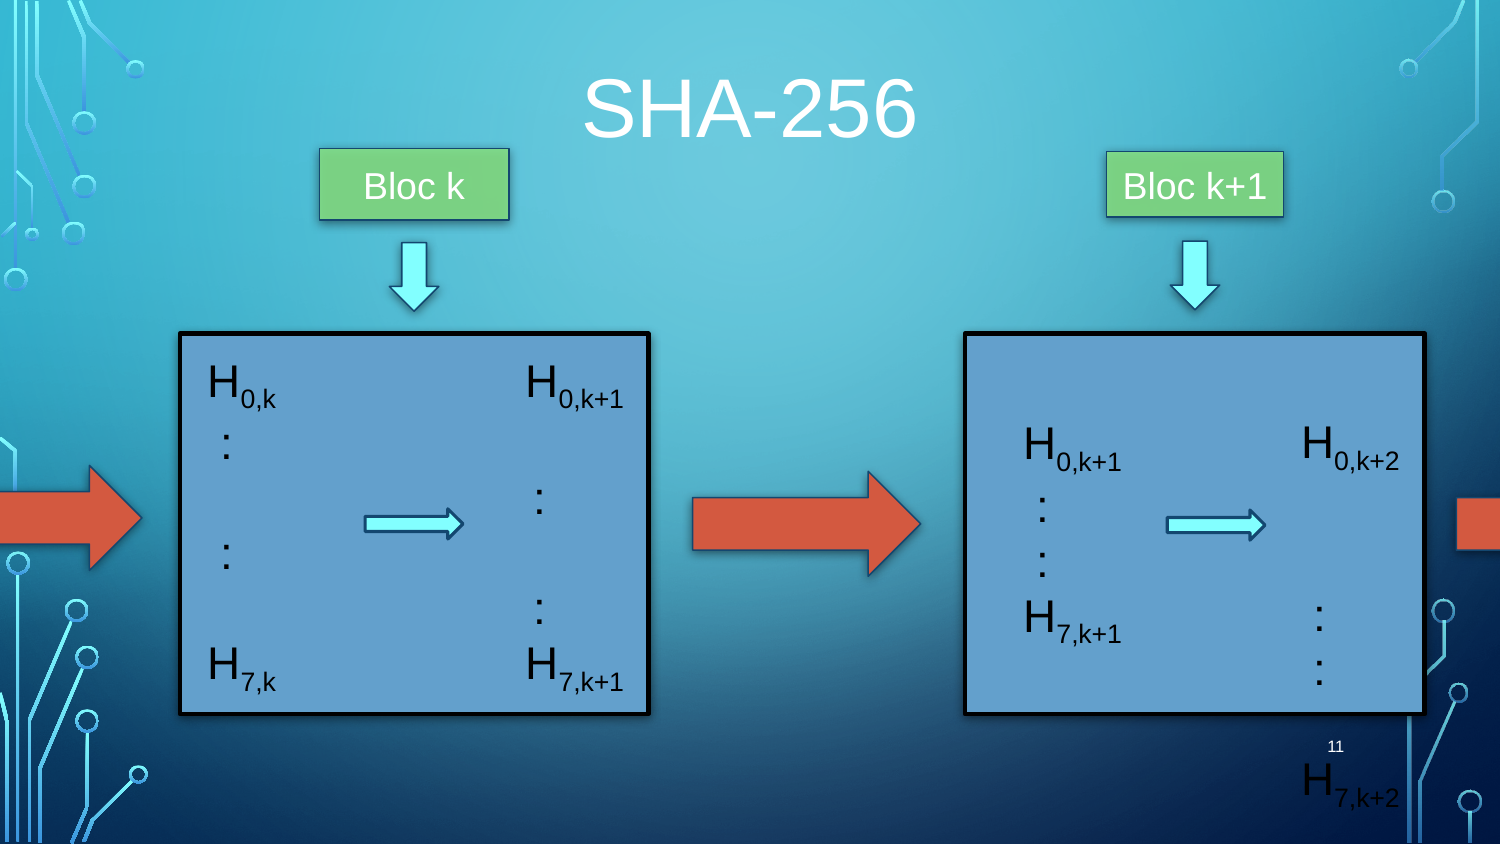

SHA-256
Bloc k
Bloc k+1

 H0,k                    H0,k+1
  :				   :
  :				   :
 H7,k                    H7,k+1

H0,k+2
 :
 :
H7,k+2
 H0,k+1
  :
  :
 H7,k+1

11